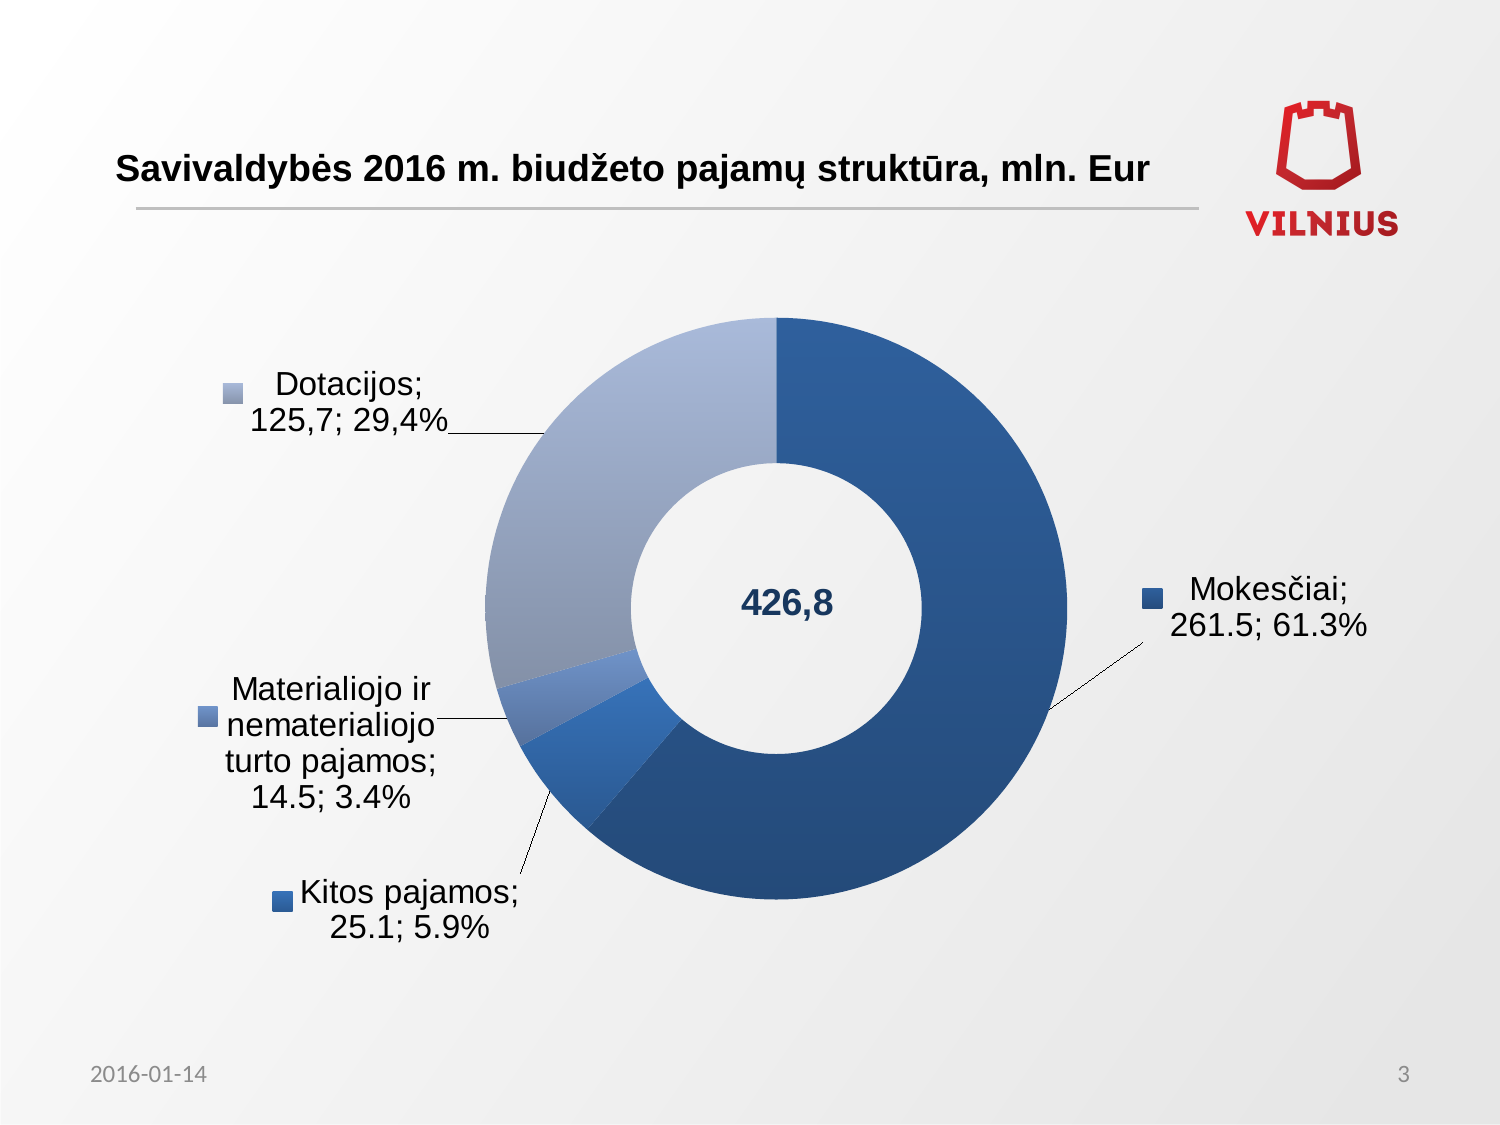

# Savivaldybės 2016 m. biudžeto pajamų struktūra, mln. Eur

### Chart:

| Category | Pajamų struktūra |
|---|---|
| Mokesčiai | 261.5 |
| Kitos pajamos | 25.1 |
| Materialiojo ir nematerialiojo turto pajamos | 14.5 |
| Dotacijos | 125.7 |
2016-01-14
3